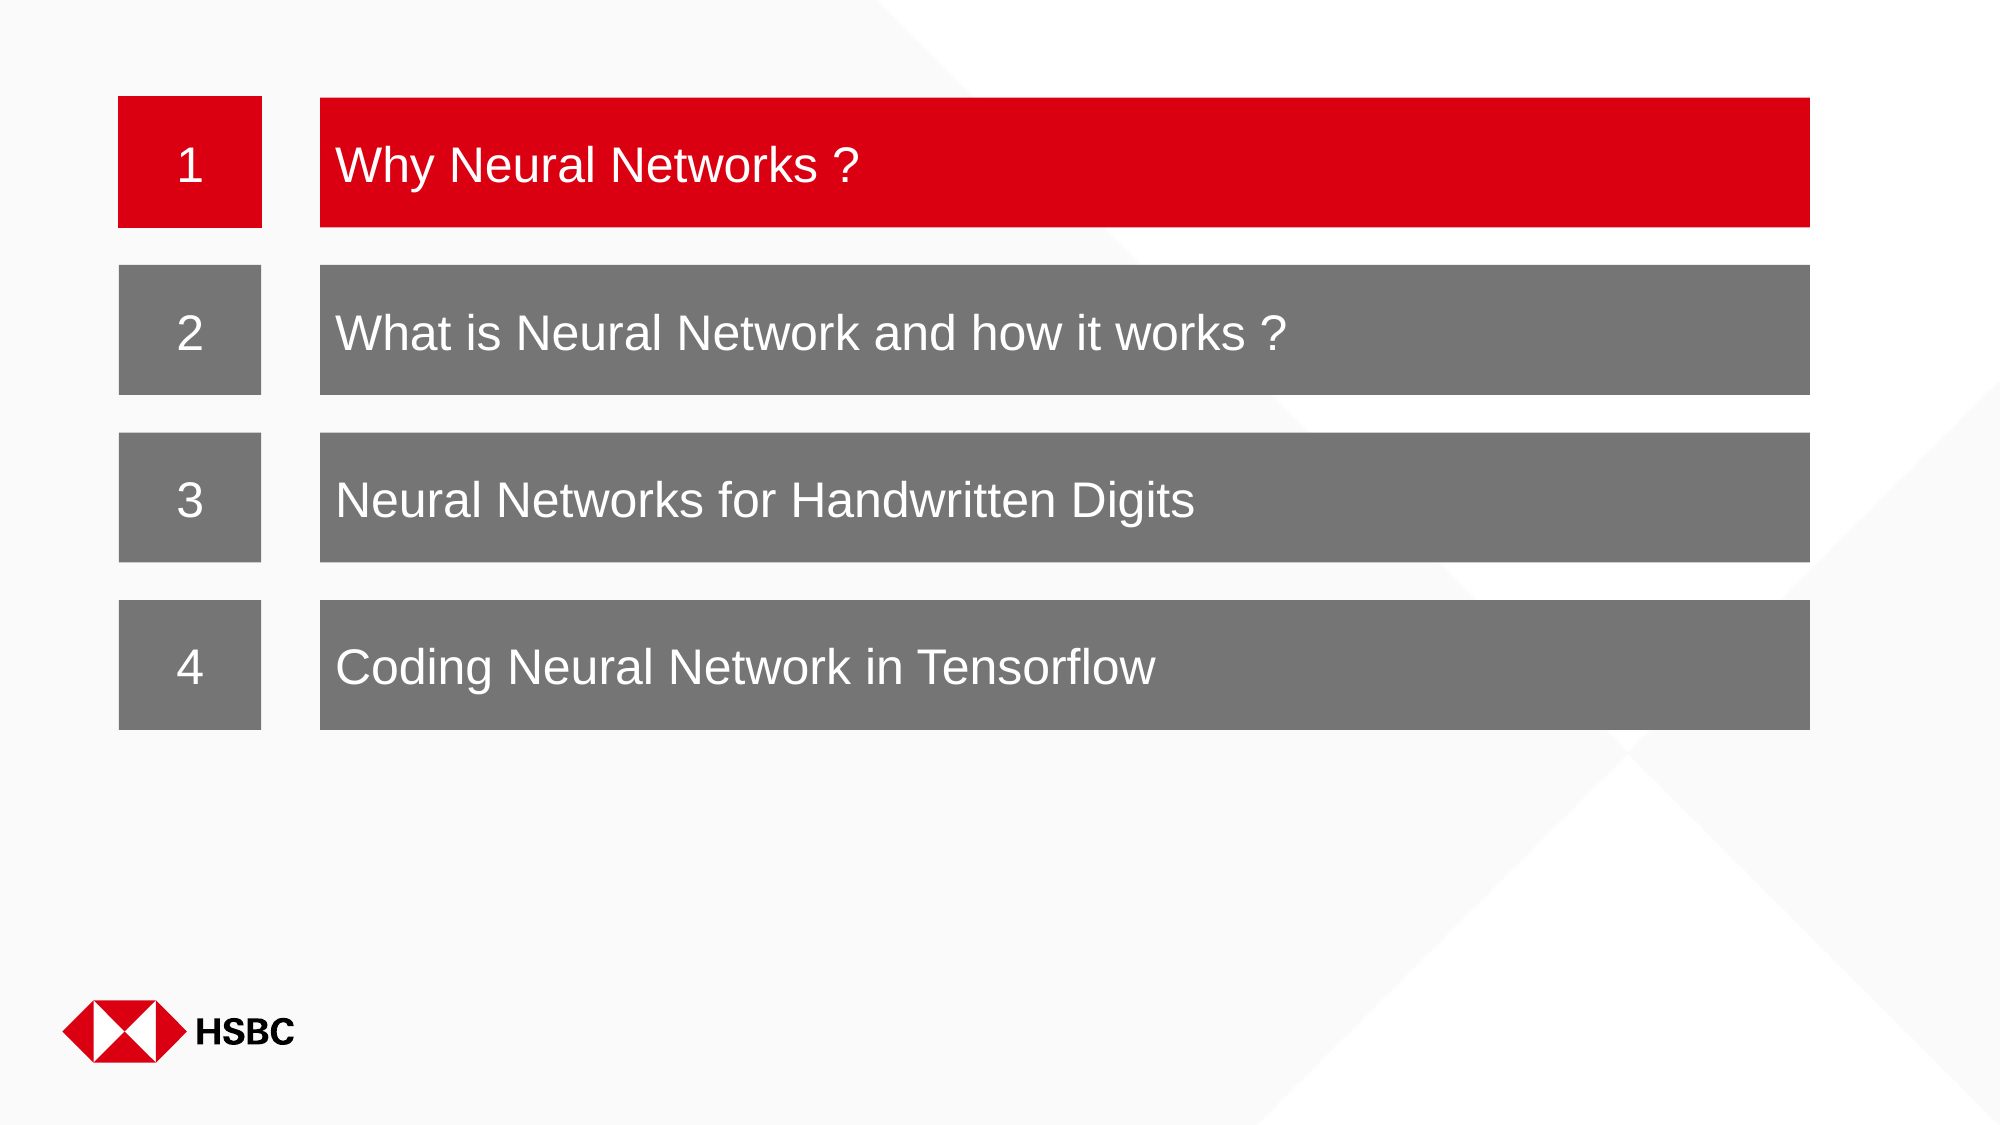

1
Why Neural Networks ?
2
What is Neural Network and how it works ?
3
Neural Networks for Handwritten Digits
4
Coding Neural Network in Tensorflow